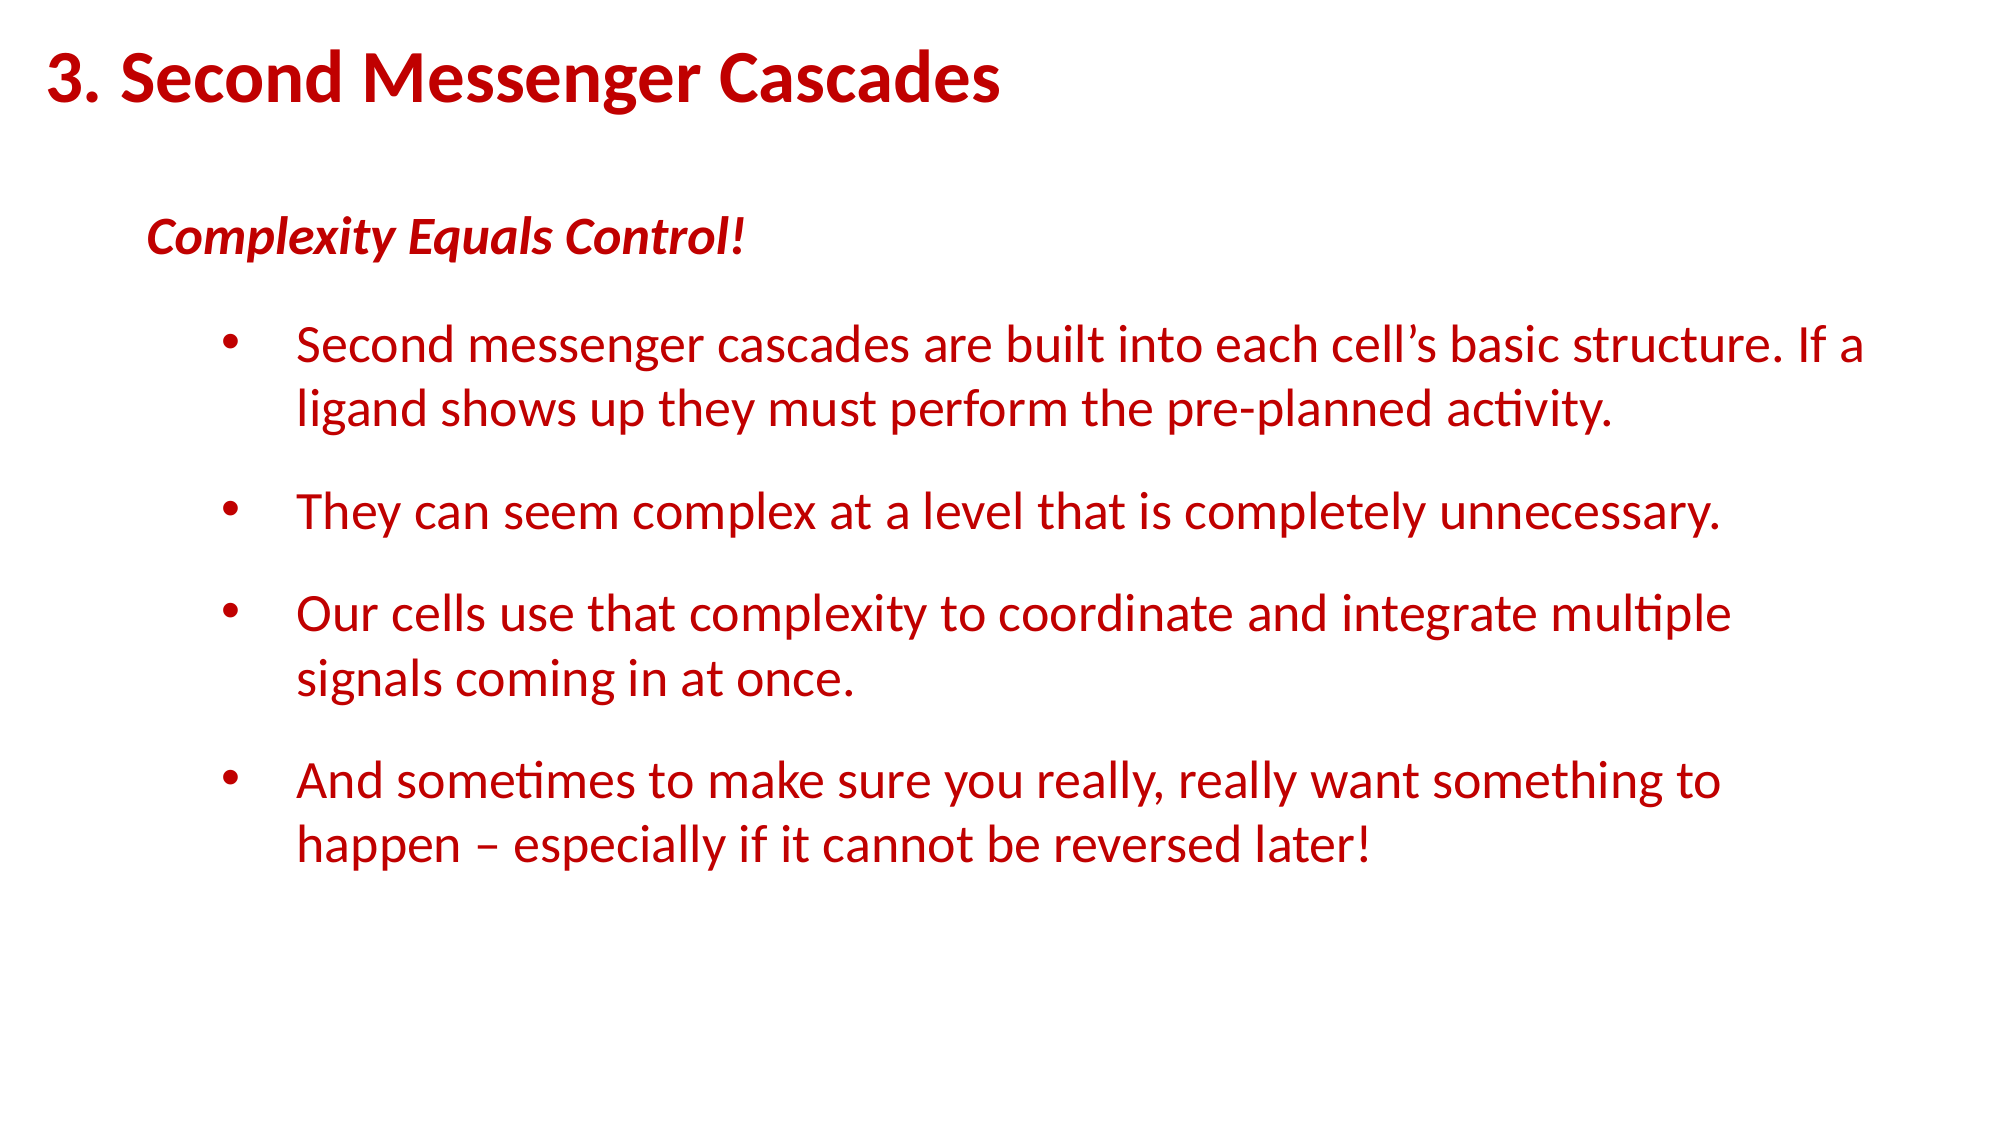

3. Second Messenger Cascades
Complexity Equals Control!

Second messenger cascades are built into each cell’s basic structure. If a ligand shows up they must perform the pre-planned activity.
They can seem complex at a level that is completely unnecessary.
Our cells use that complexity to coordinate and integrate multiple signals coming in at once.
And sometimes to make sure you really, really want something to happen – especially if it cannot be reversed later!